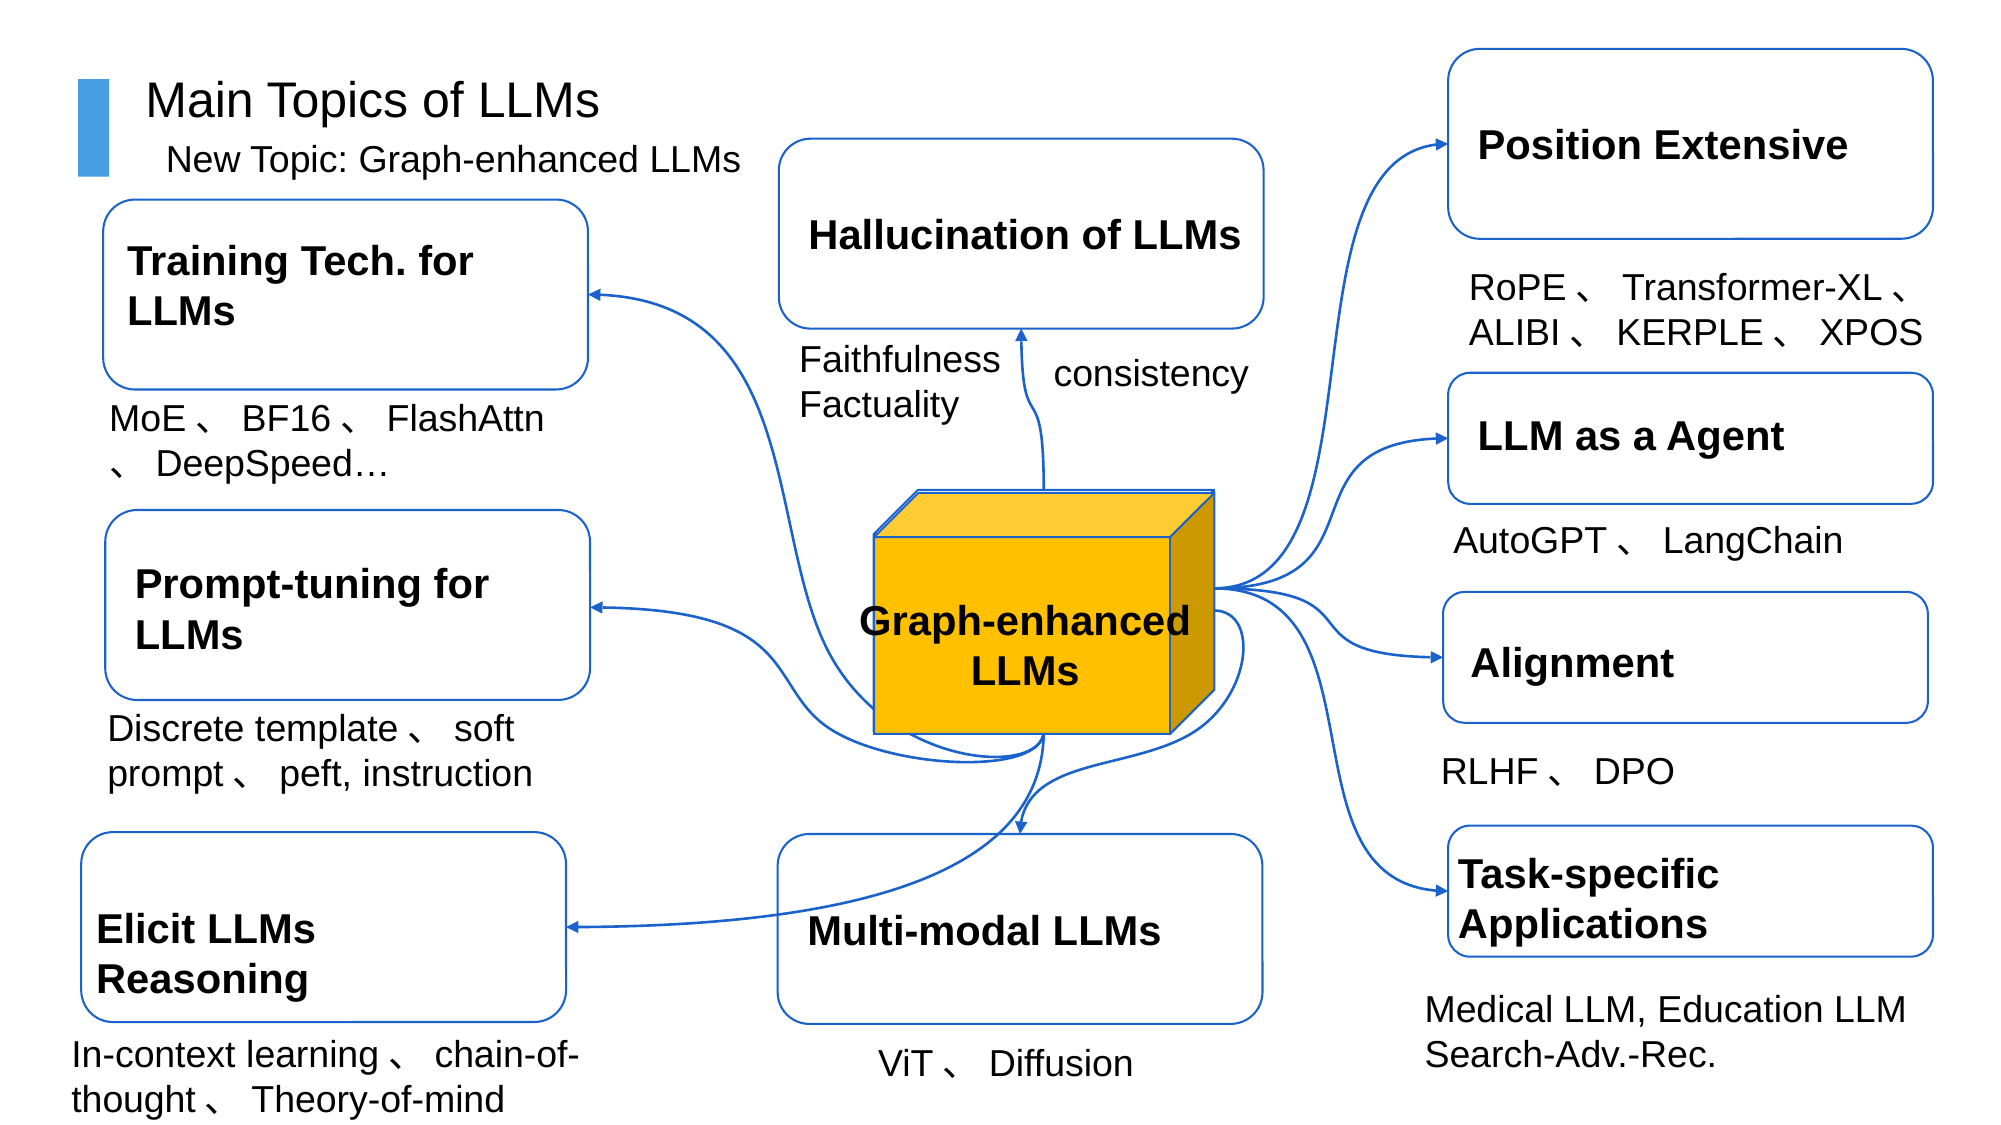

# Main Topics of LLMs
Position Extensive
New Topic: Graph-enhanced LLMs

Hallucination of LLMs
Training Tech. for LLMs
RoPE、Transformer-XL、
ALIBI、KERPLE、XPOS
Faithfulness
Factuality
consistency

MoE、BF16、FlashAttn、DeepSpeed…
LLM as a Agent

AutoGPT、LangChain

Prompt-tuning for LLMs
Graph-enhanced
LLMs
LLMs

Alignment
Discrete template、soft prompt、peft, instruction
RLHF、DPO

Task-specific Applications
Elicit LLMs Reasoning
Multi-modal LLMs
Medical LLM, Education LLM
Search-Adv.-Rec.
In-context learning、chain-of-thought、Theory-of-mind
ViT、Diffusion